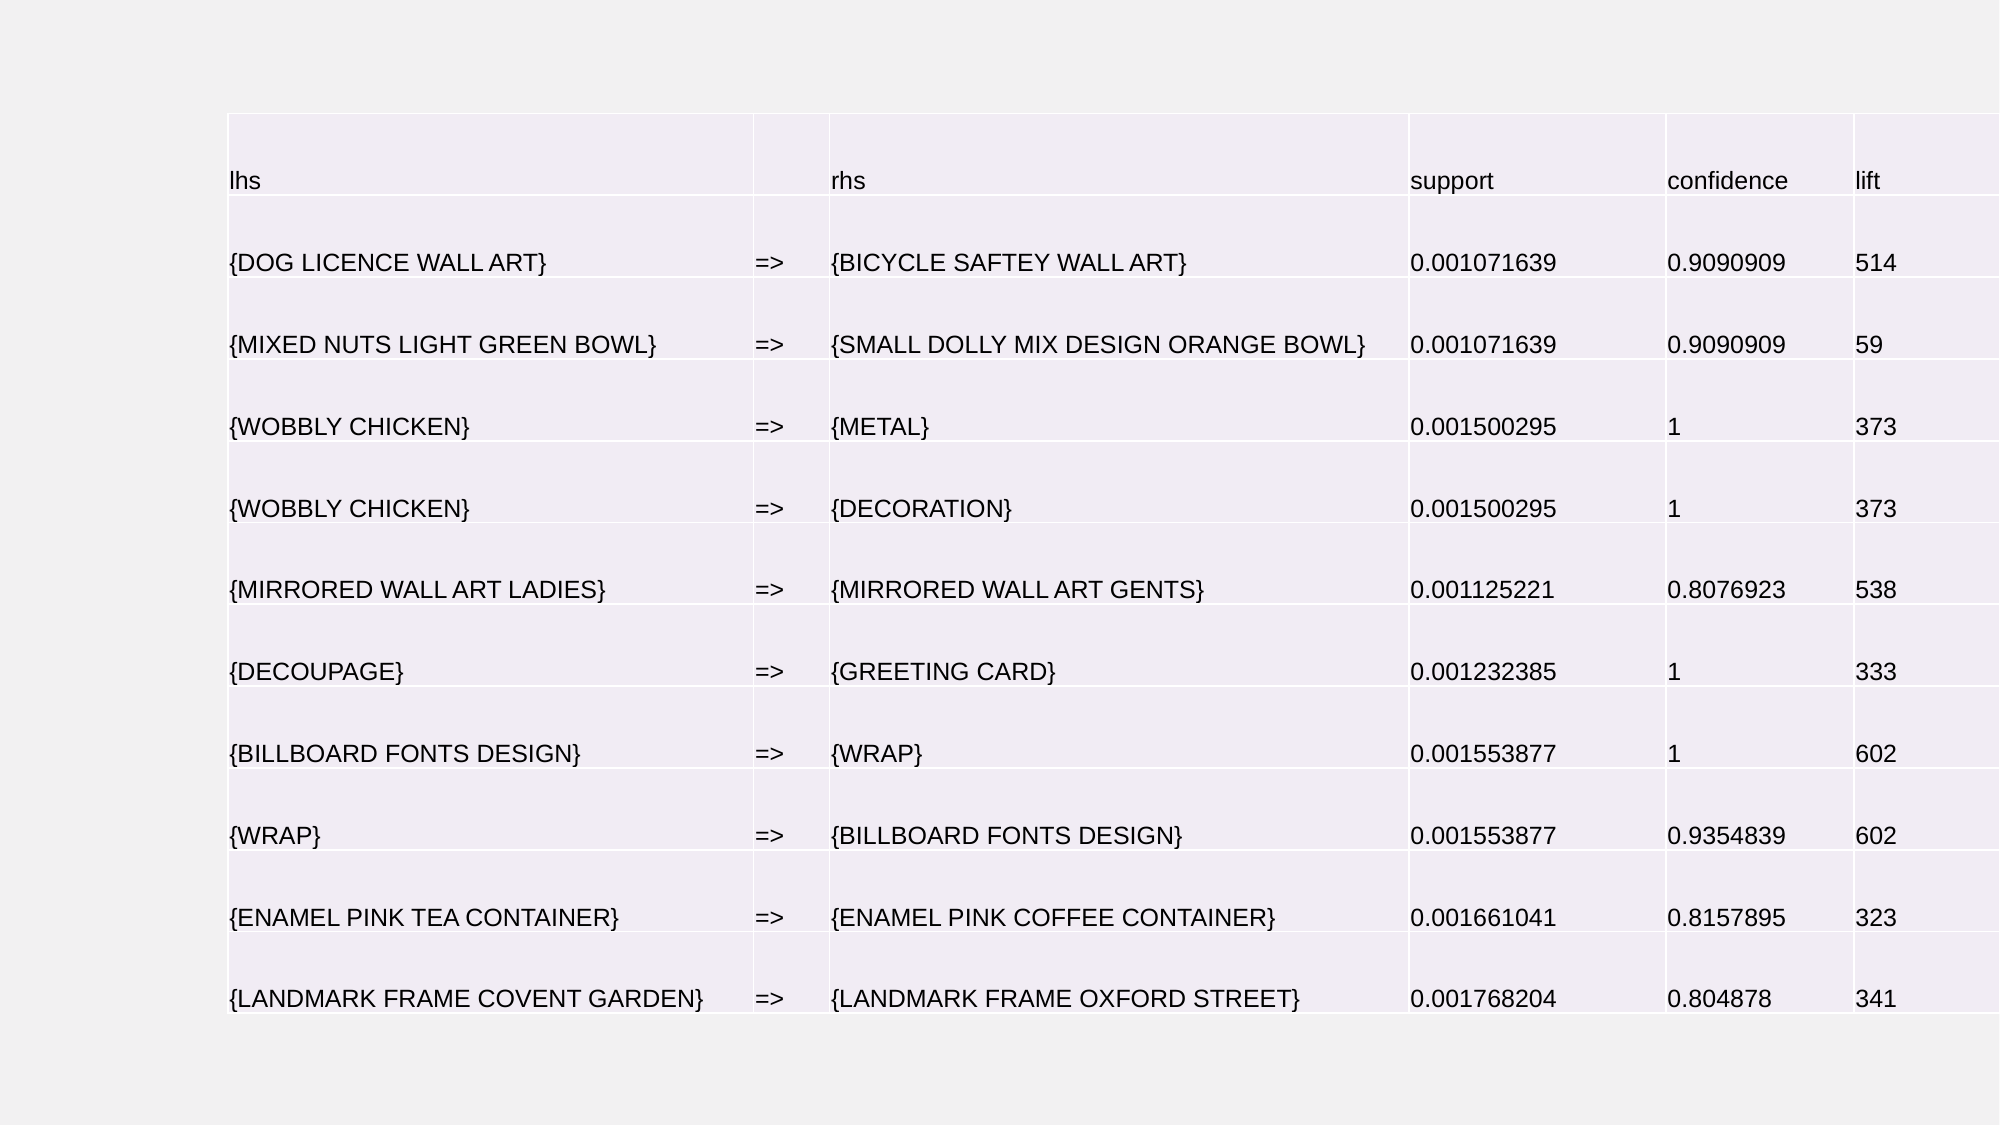

#
| lhs |  | rhs | support | confidence | lift |
| --- | --- | --- | --- | --- | --- |
| {DOG LICENCE WALL ART} | => | {BICYCLE SAFTEY WALL ART} | 0.001071639 | 0.9090909 | 514 |
| {MIXED NUTS LIGHT GREEN BOWL} | => | {SMALL DOLLY MIX DESIGN ORANGE BOWL} | 0.001071639 | 0.9090909 | 59 |
| {WOBBLY CHICKEN} | => | {METAL} | 0.001500295 | 1 | 373 |
| {WOBBLY CHICKEN} | => | {DECORATION} | 0.001500295 | 1 | 373 |
| {MIRRORED WALL ART LADIES} | => | {MIRRORED WALL ART GENTS} | 0.001125221 | 0.8076923 | 538 |
| {DECOUPAGE} | => | {GREETING CARD} | 0.001232385 | 1 | 333 |
| {BILLBOARD FONTS DESIGN} | => | {WRAP} | 0.001553877 | 1 | 602 |
| {WRAP} | => | {BILLBOARD FONTS DESIGN} | 0.001553877 | 0.9354839 | 602 |
| {ENAMEL PINK TEA CONTAINER} | => | {ENAMEL PINK COFFEE CONTAINER} | 0.001661041 | 0.8157895 | 323 |
| {LANDMARK FRAME COVENT GARDEN} | => | {LANDMARK FRAME OXFORD STREET} | 0.001768204 | 0.804878 | 341 |